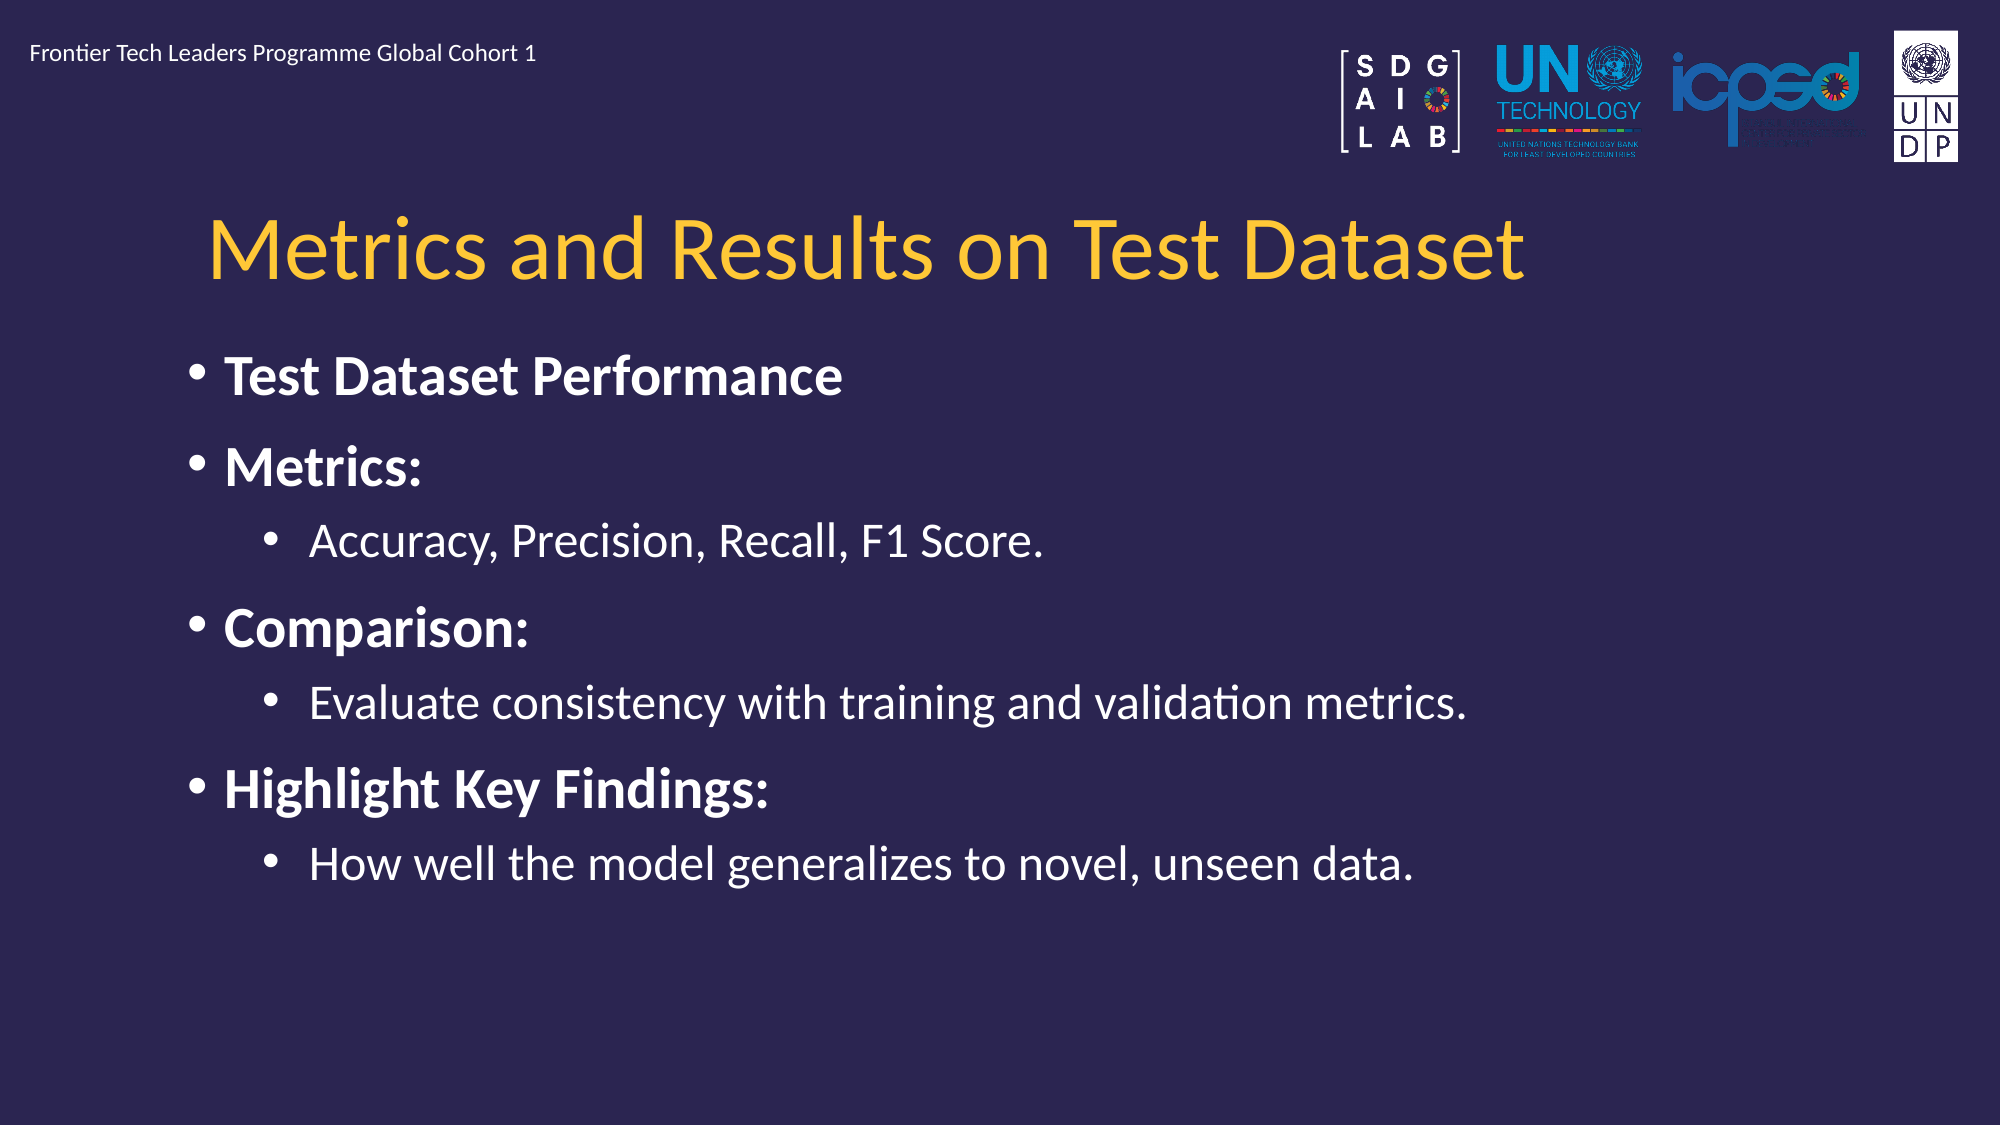

Frontier Tech Leaders Programme Global Cohort 1
# Metrics and Results on Test Dataset
Test Dataset Performance
Metrics:
Accuracy, Precision, Recall, F1 Score.
Comparison:
Evaluate consistency with training and validation metrics.
Highlight Key Findings:
How well the model generalizes to novel, unseen data.